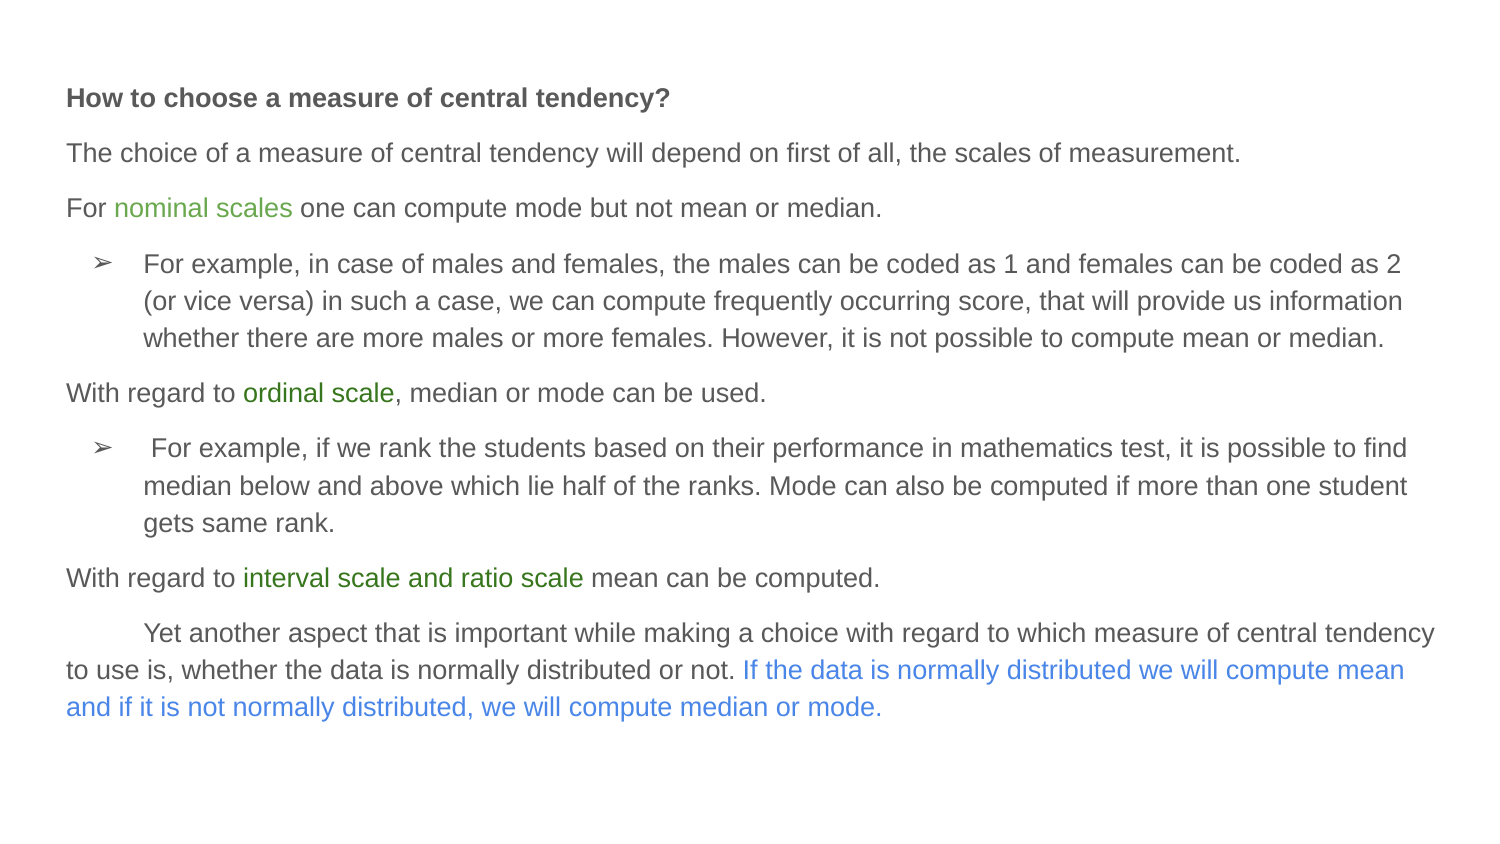

How to choose a measure of central tendency?
The choice of a measure of central tendency will depend on first of all, the scales of measurement.
For nominal scales one can compute mode but not mean or median.
For example, in case of males and females, the males can be coded as 1 and females can be coded as 2 (or vice versa) in such a case, we can compute frequently occurring score, that will provide us information whether there are more males or more females. However, it is not possible to compute mean or median.
With regard to ordinal scale, median or mode can be used.
 For example, if we rank the students based on their performance in mathematics test, it is possible to find median below and above which lie half of the ranks. Mode can also be computed if more than one student gets same rank.
With regard to interval scale and ratio scale mean can be computed.
Yet another aspect that is important while making a choice with regard to which measure of central tendency to use is, whether the data is normally distributed or not. If the data is normally distributed we will compute mean and if it is not normally distributed, we will compute median or mode.